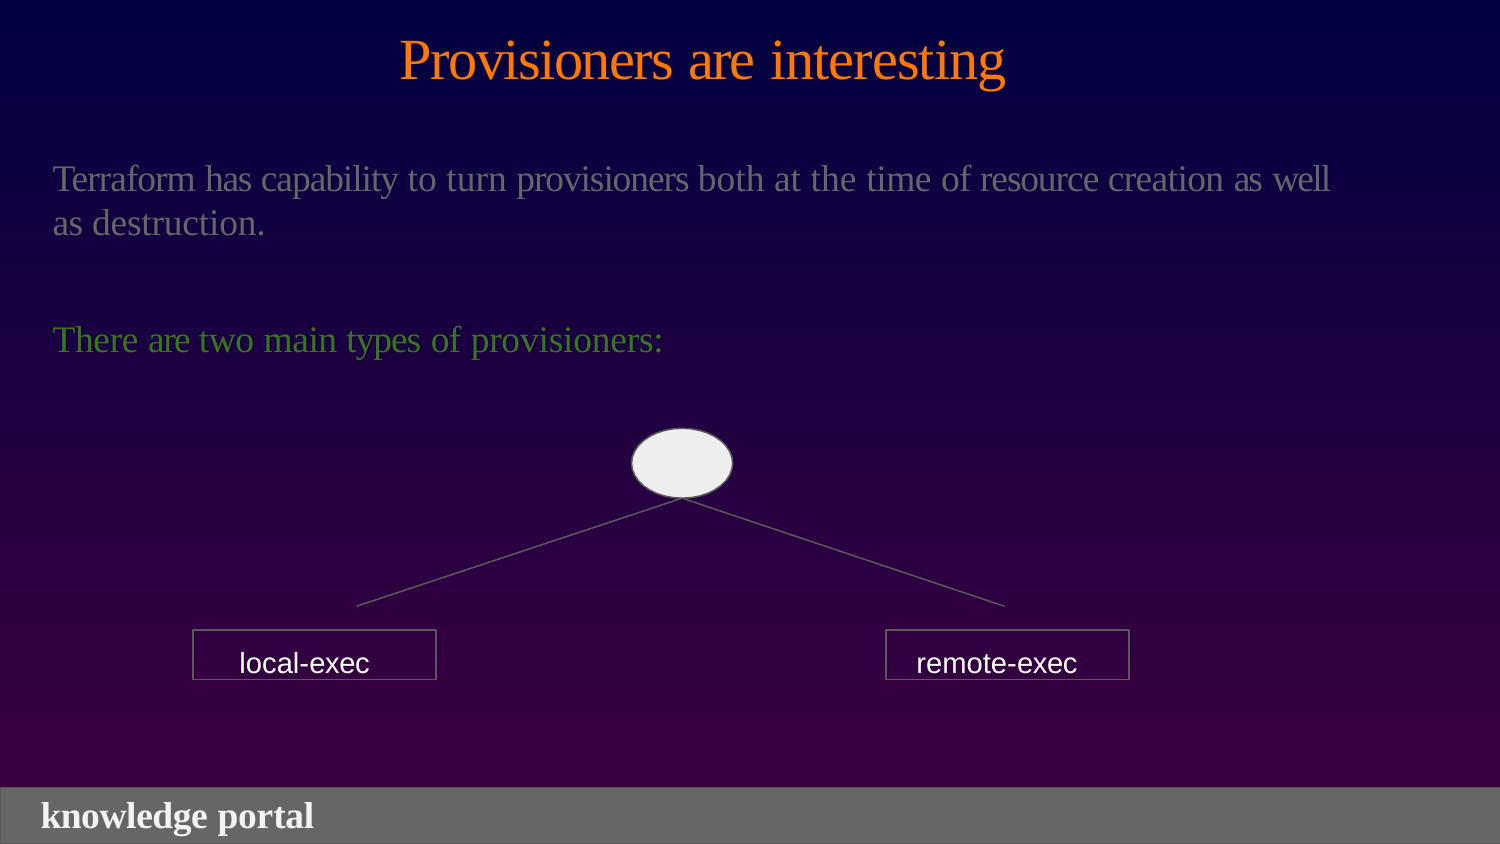

# Provisioners are interesting
Terraform has capability to turn provisioners both at the time of resource creation as well as destruction.

There are two main types of provisioners:

local-exec
remote-exec

knowledge portal